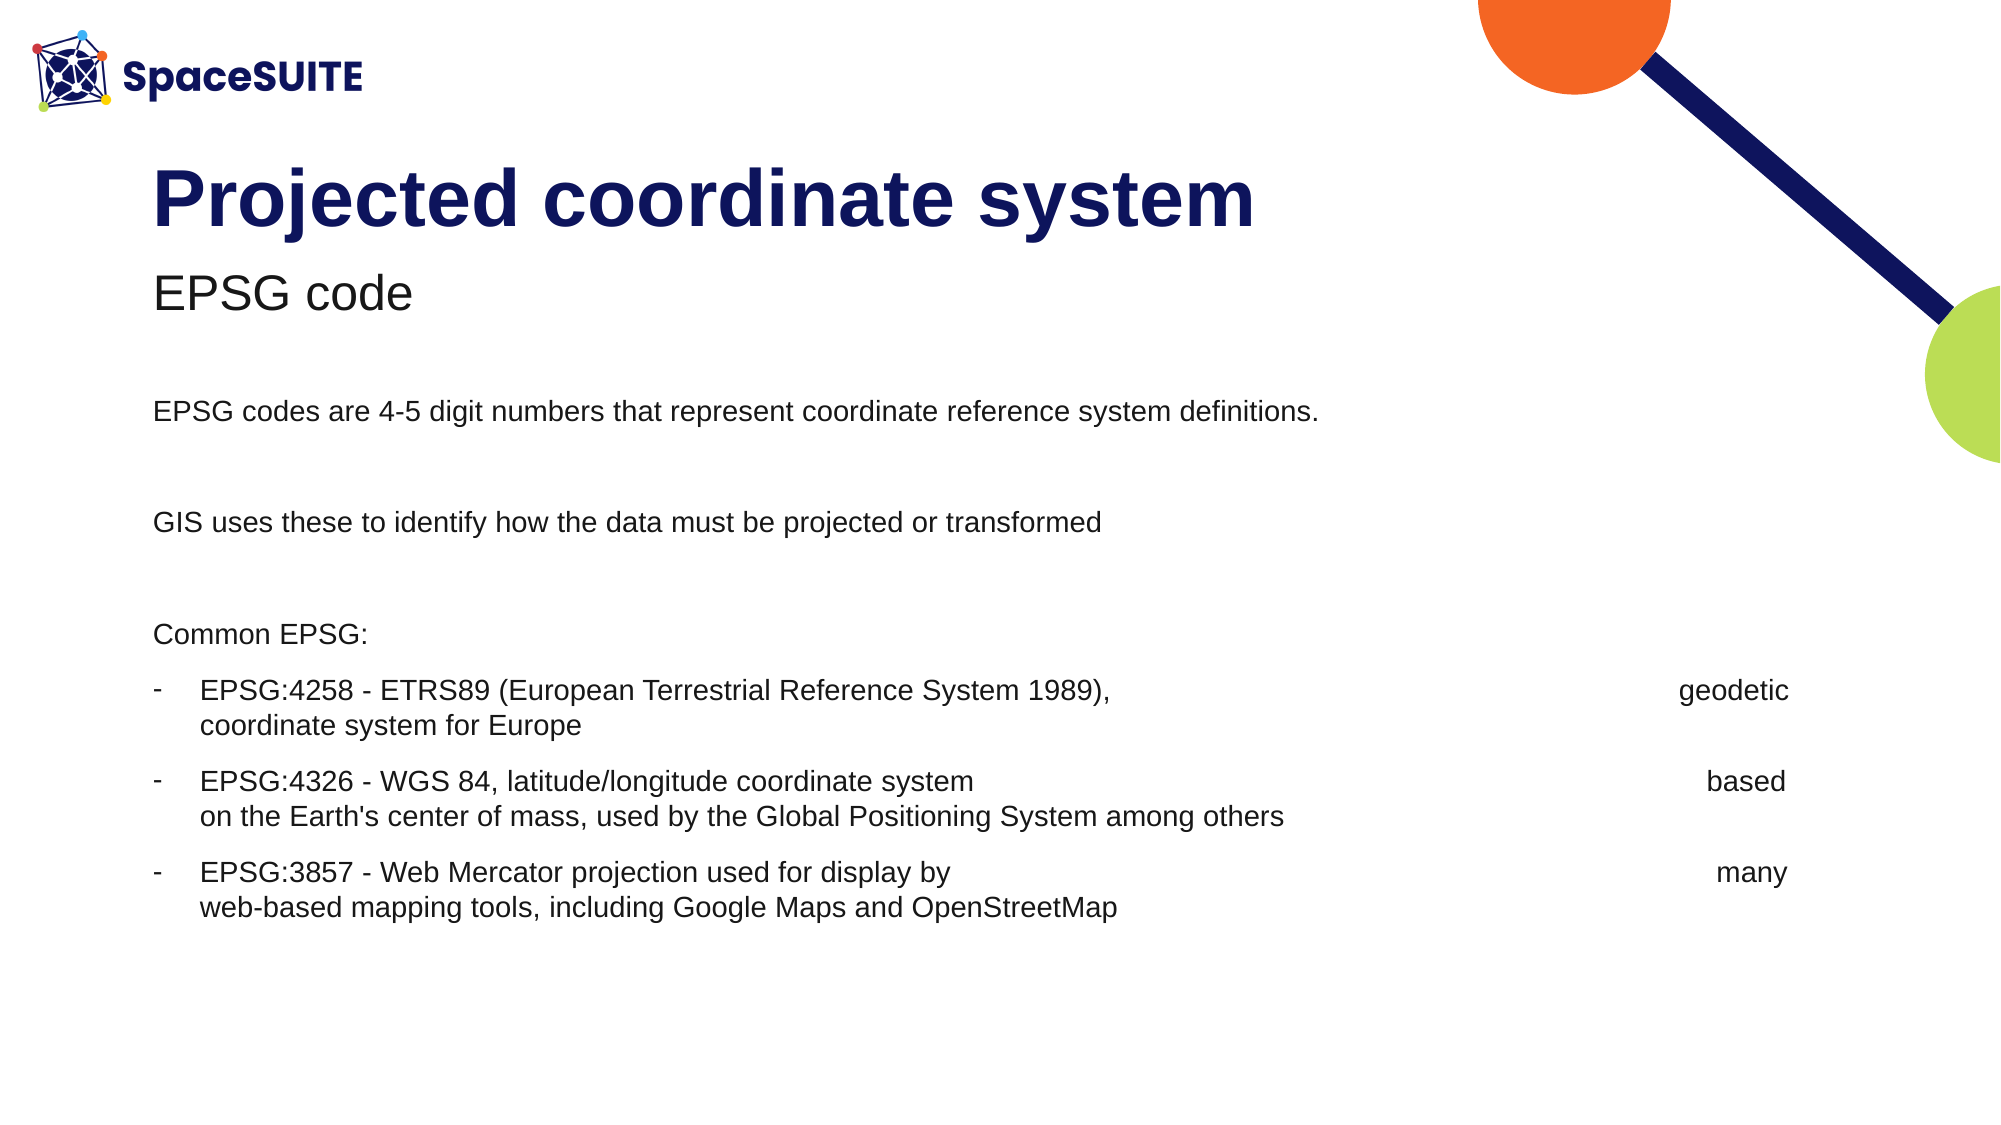

# Projected coordinate system
EPSG code
EPSG codes are 4-5 digit numbers that represent coordinate reference system definitions.

GIS uses these to identify how the data must be projected or transformed

Common EPSG:
EPSG:4258 - ETRS89 (European Terrestrial Reference System 1989),                                                                     geodetic coordinate system for Europe
EPSG:4326 - WGS 84, latitude/longitude coordinate system                                                                                         based on the Earth's center of mass, used by the Global Positioning System among others
EPSG:3857 - Web Mercator projection used for display by                                                                                             many web-based mapping tools, including Google Maps and OpenStreetMap